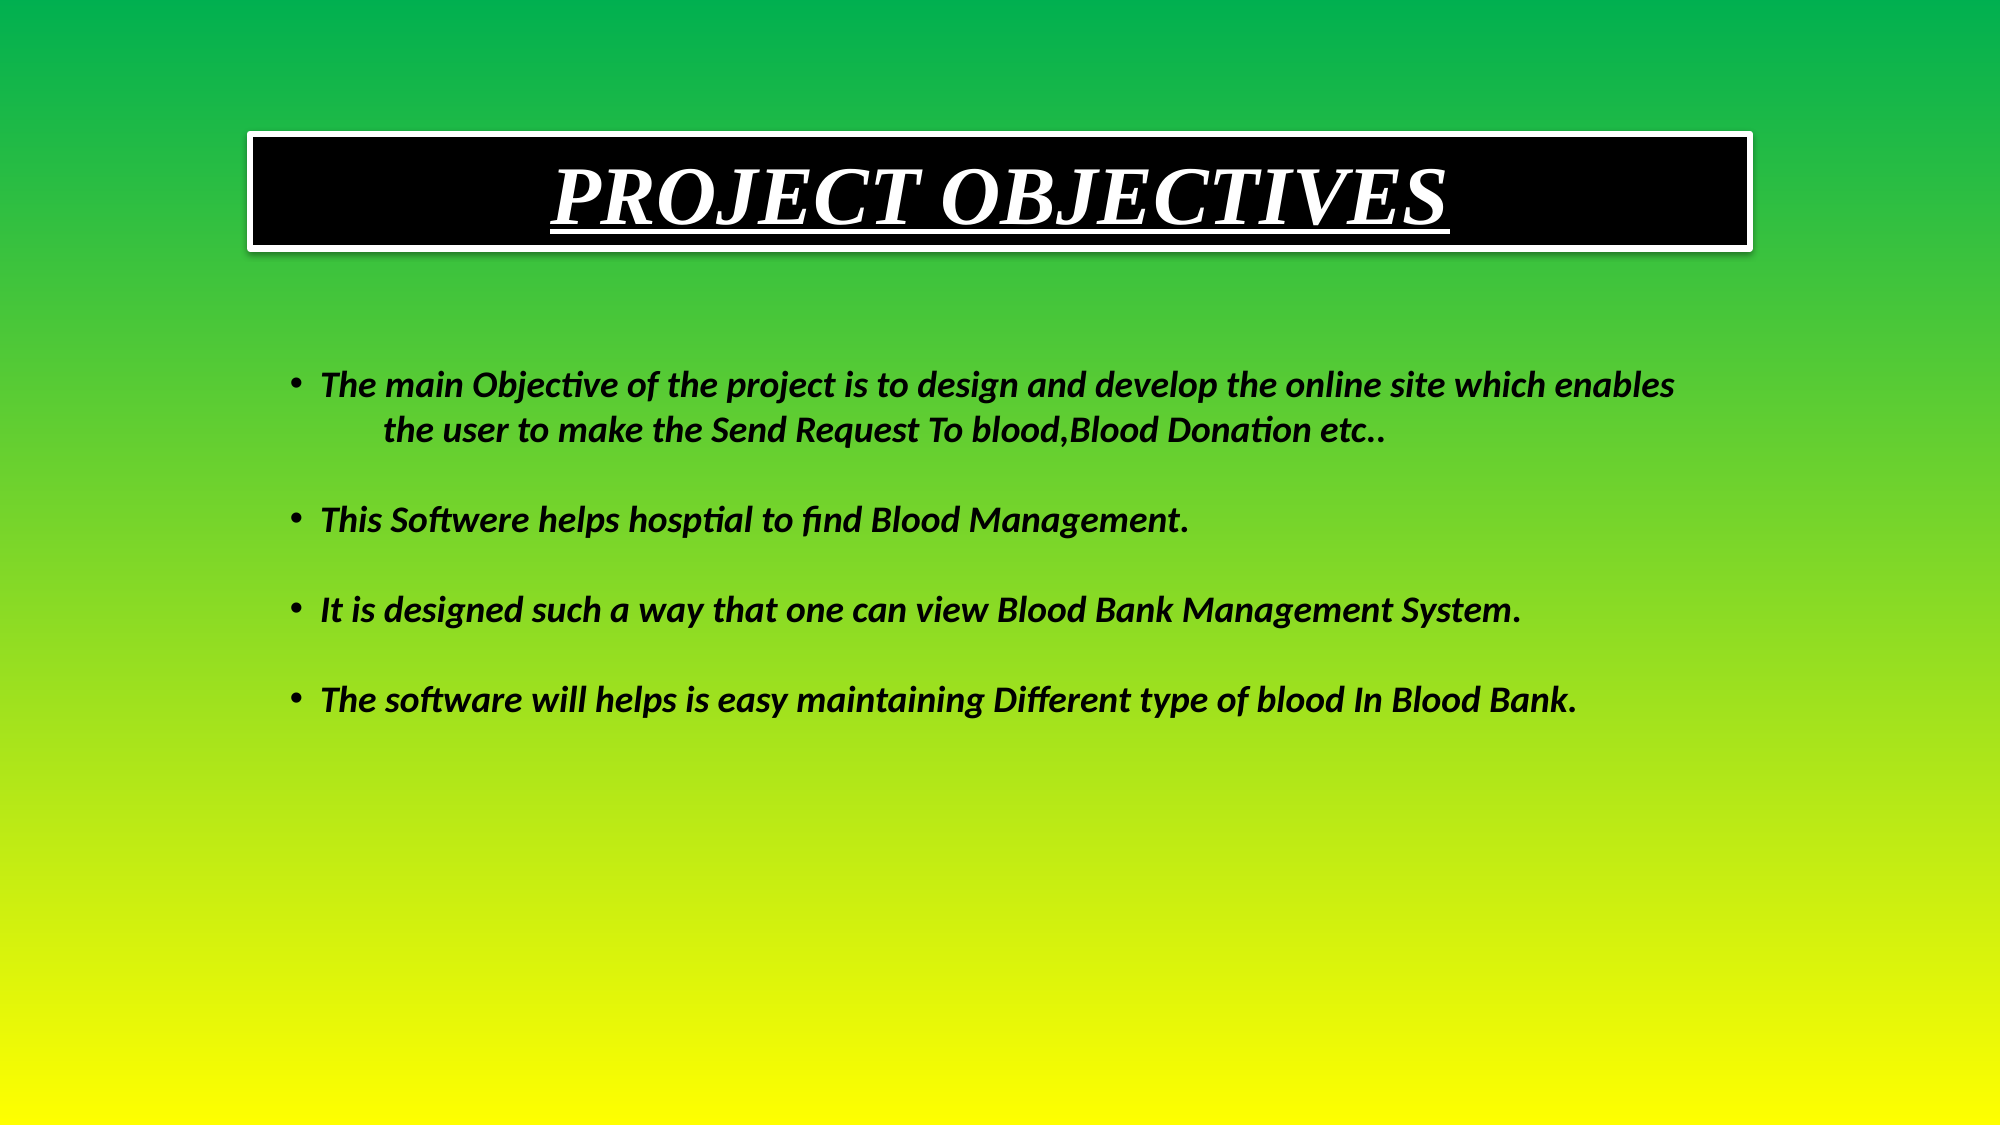

PROJECT OBJECTIVES

  The main Objective of the project is to design and develop the online site which enables               the user to make the Send Request To blood,Blood Donation etc..

  This Softwere helps hosptial to find Blood Management.

  It is designed such a way that one can view Blood Bank Management System.

  The software will helps is easy maintaining Different type of blood In Blood Bank.